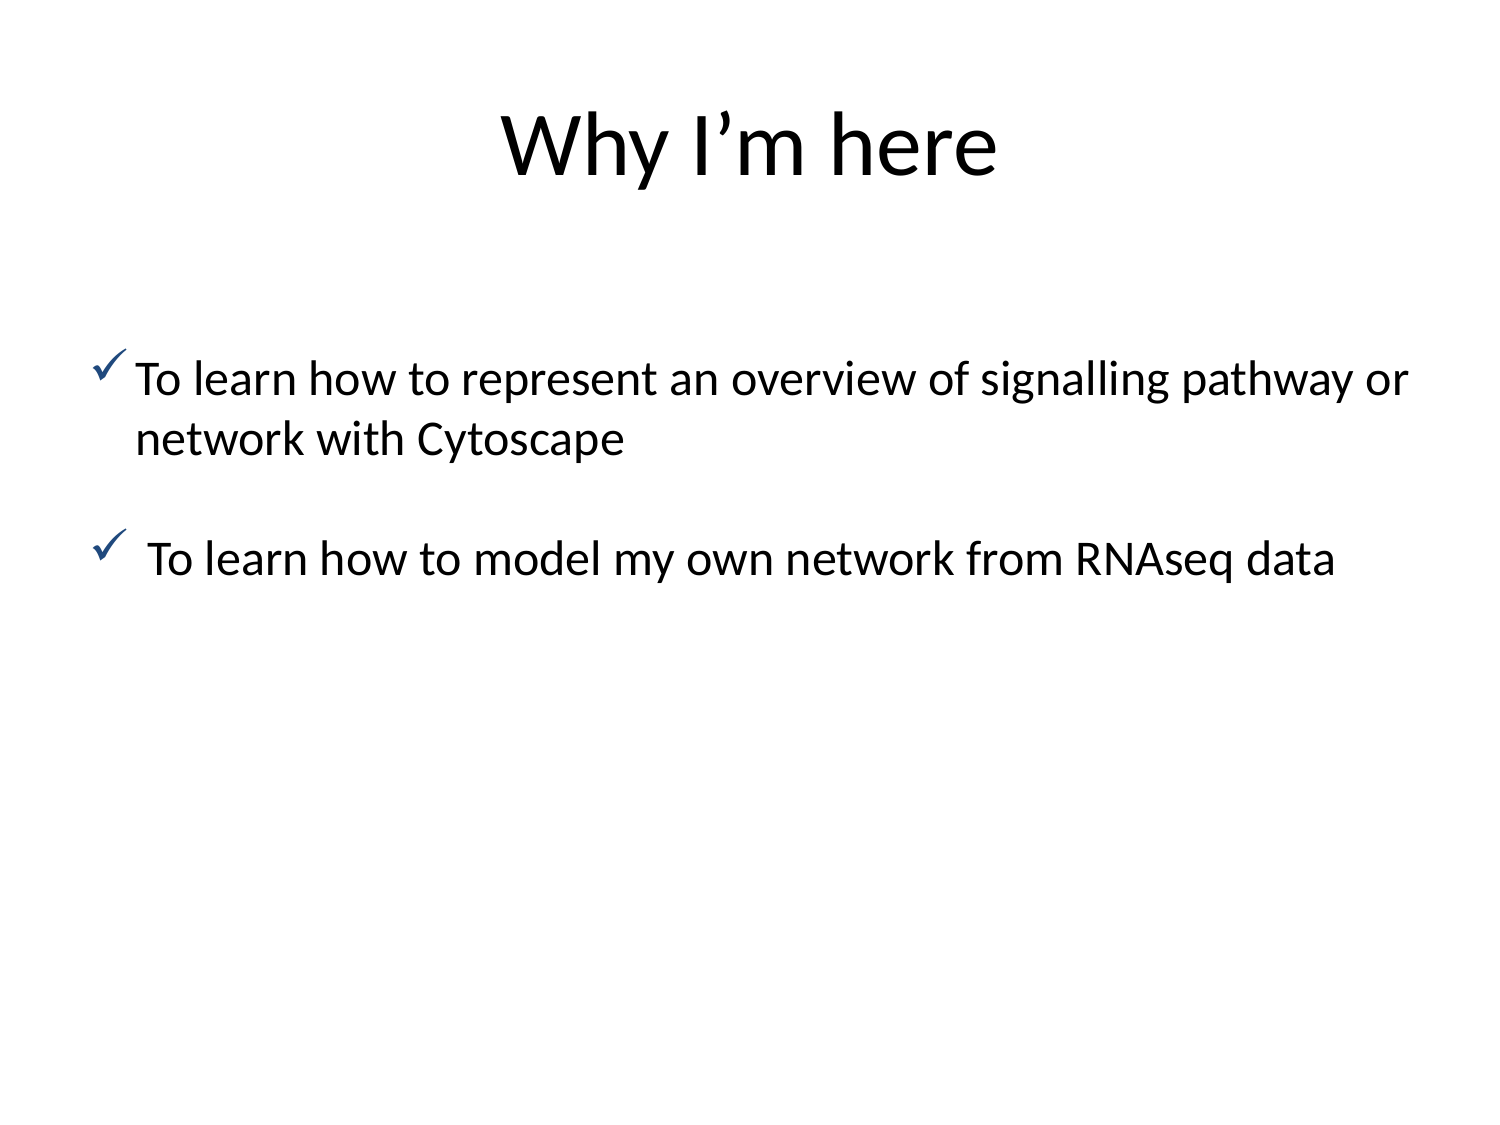

# Why I’m here
To learn how to represent an overview of signalling pathway or network with Cytoscape

 To learn how to model my own network from RNAseq data